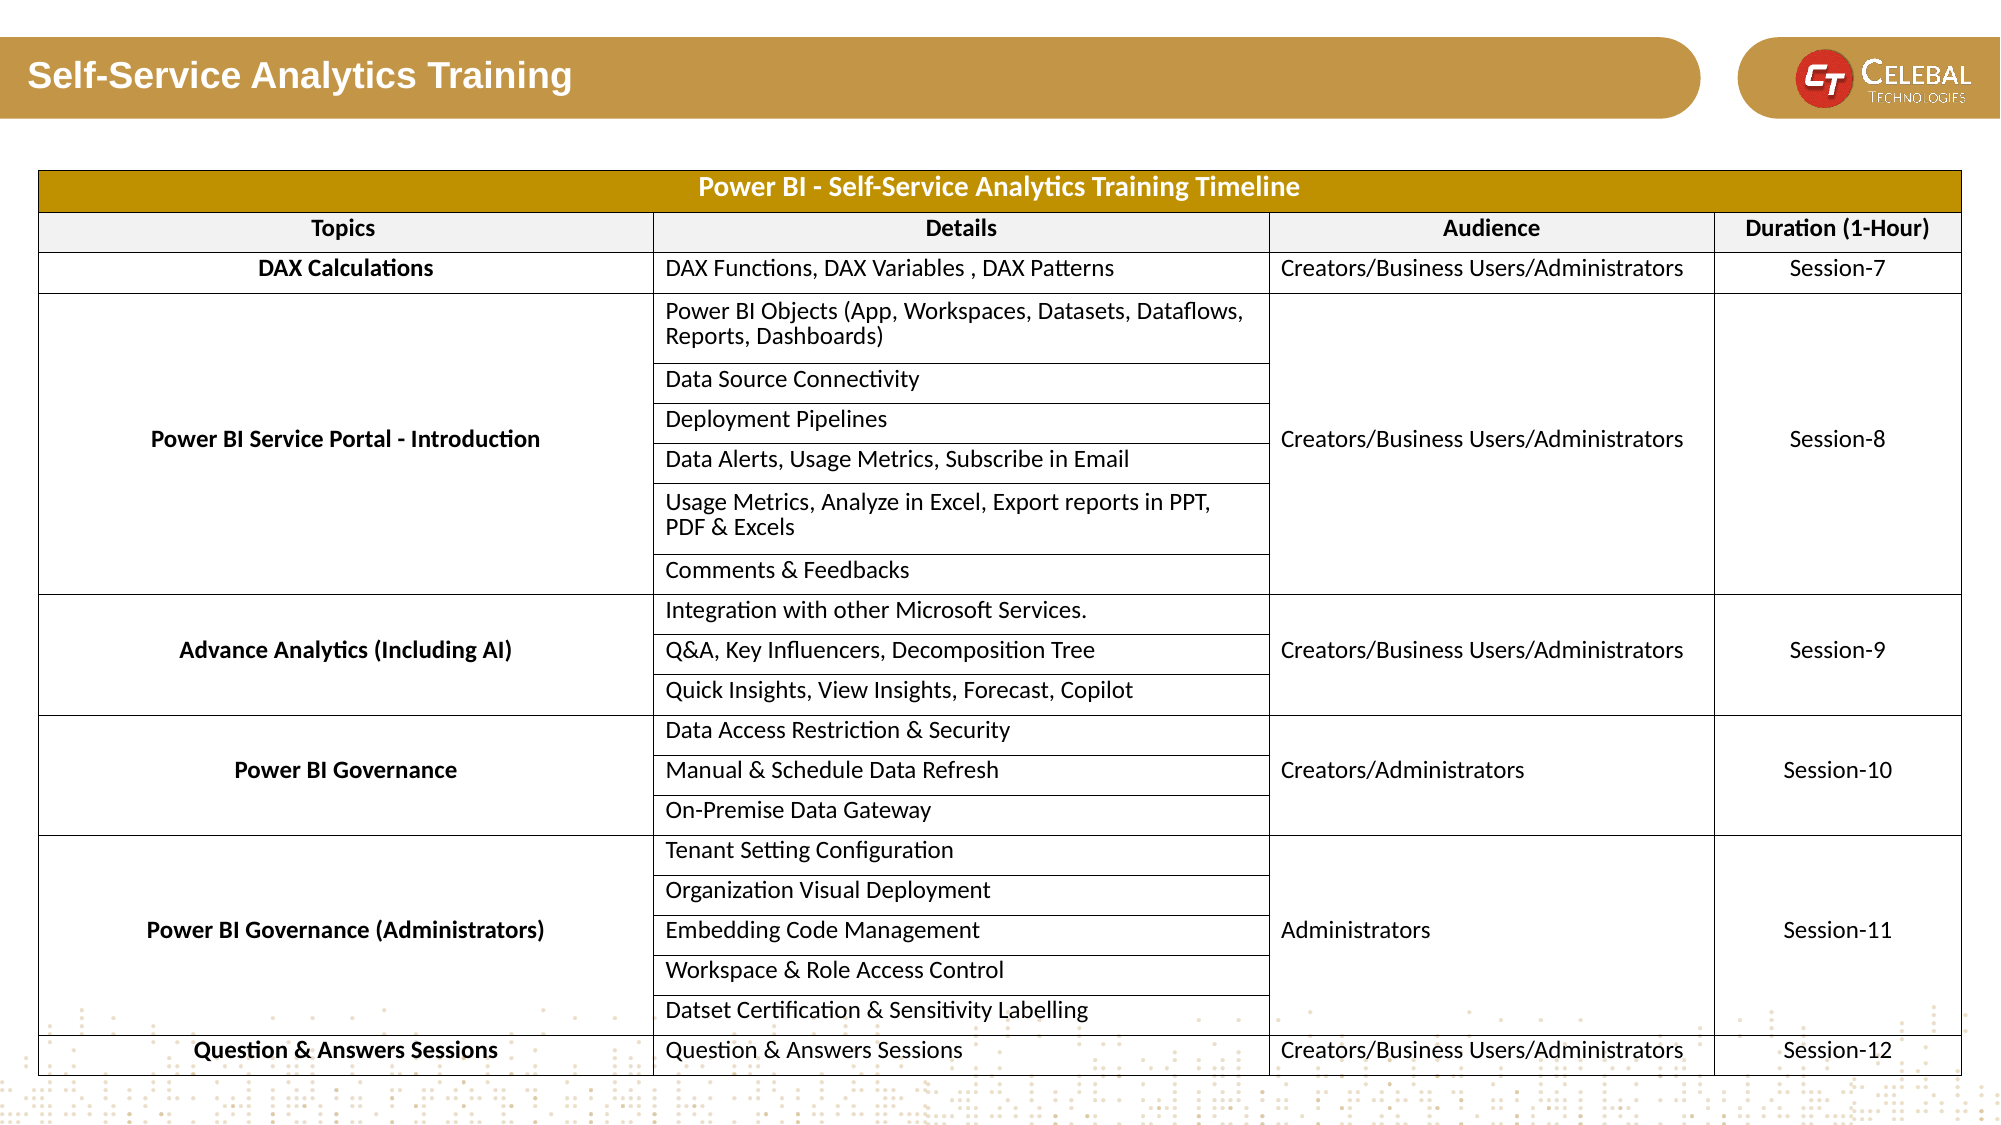

Self-Service Analytics Training
| Power BI - Self-Service Analytics Training Timeline |  |  |  |
| --- | --- | --- | --- |
| Topics | Details | Audience | Duration (1-Hour) |
| DAX Calculations | DAX Functions, DAX Variables , DAX Patterns | Creators/Business Users/Administrators | Session-7 |
| Power BI Service Portal - Introduction | Power BI Objects (App, Workspaces, Datasets, Dataflows, Reports, Dashboards) | Creators/Business Users/Administrators | Session-8 |
|  | Data Source Connectivity |  |  |
|  | Deployment Pipelines |  |  |
|  | Data Alerts, Usage Metrics, Subscribe in Email |  |  |
|  | Usage Metrics, Analyze in Excel, Export reports in PPT, PDF & Excels |  |  |
|  | Comments & Feedbacks |  |  |
| Advance Analytics (Including AI) | Integration with other Microsoft Services. | Creators/Business Users/Administrators | Session-9 |
|  | Q&A, Key Influencers, Decomposition Tree |  |  |
|  | Quick Insights, View Insights, Forecast, Copilot |  |  |
| Power BI Governance | Data Access Restriction & Security | Creators/Administrators | Session-10 |
|  | Manual & Schedule Data Refresh |  |  |
|  | On-Premise Data Gateway |  |  |
| Power BI Governance (Administrators) | Tenant Setting Configuration | Administrators | Session-11 |
|  | Organization Visual Deployment |  |  |
|  | Embedding Code Management |  |  |
|  | Workspace & Role Access Control |  |  |
|  | Datset Certification & Sensitivity Labelling |  |  |
| Question & Answers Sessions | Question & Answers Sessions | Creators/Business Users/Administrators | Session-12 |